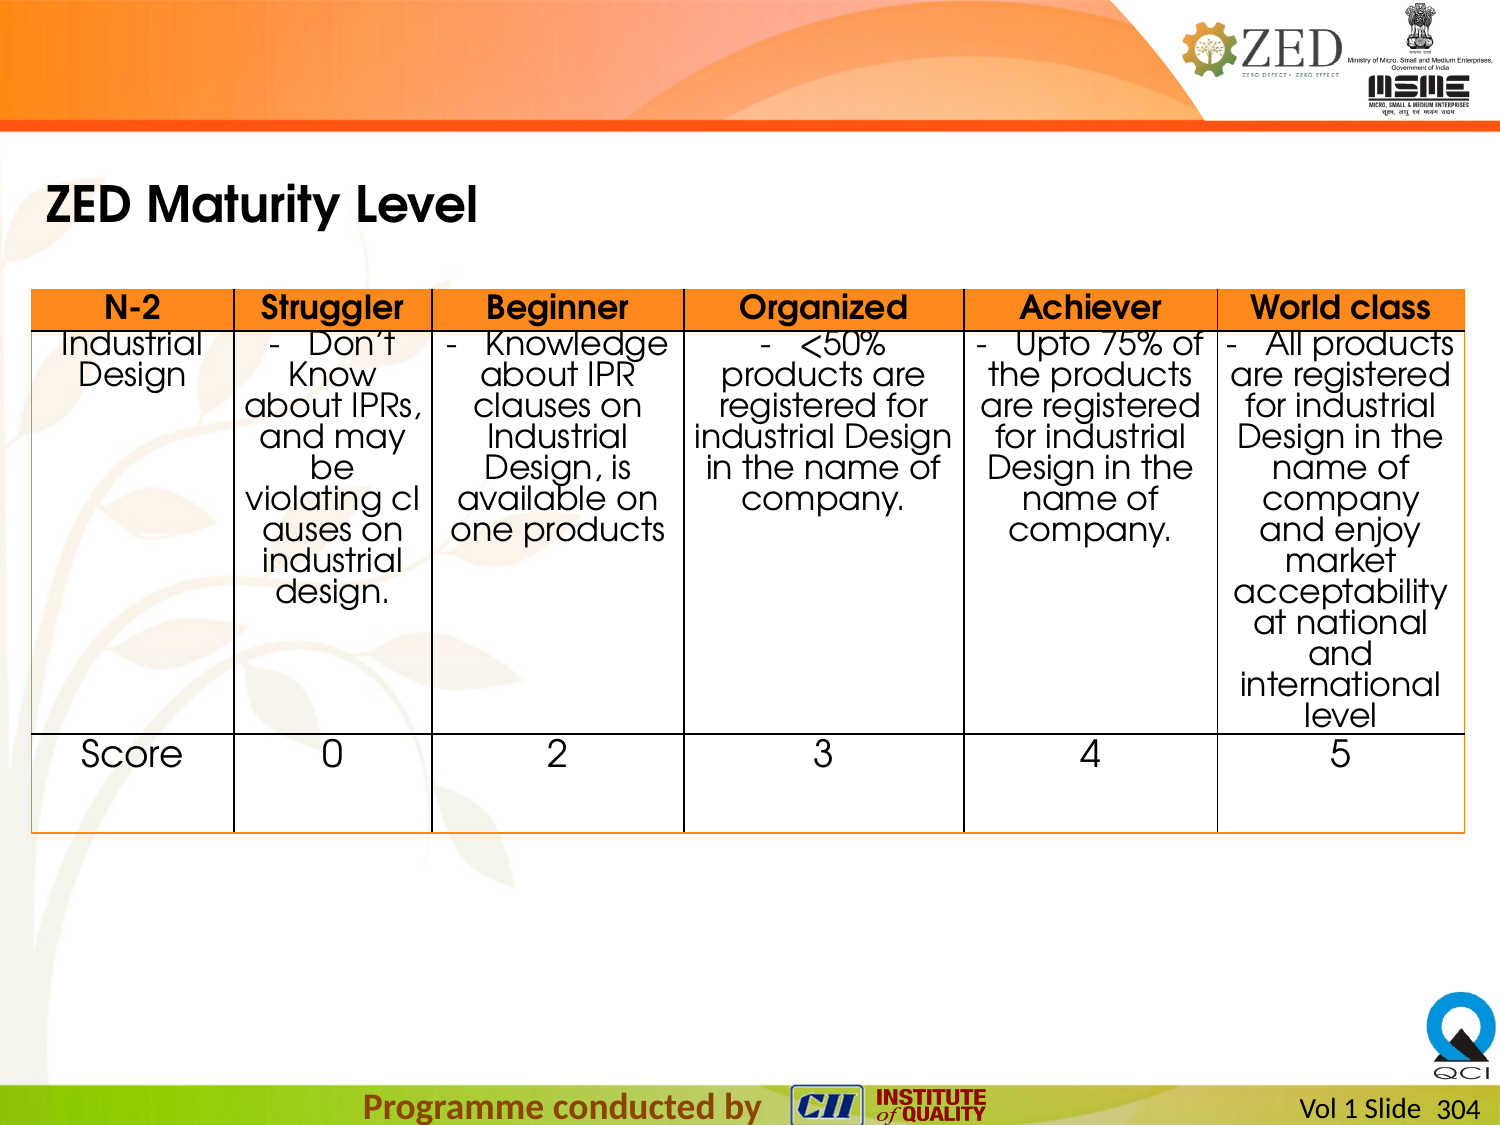

ZED Maturity Level
| N-2 | Struggler | Beginner | Organized | Achiever | World class |
| --- | --- | --- | --- | --- | --- |
| Industrial Design | -   Don’t Know about IPRs, and may be violating clauses on industrial design. | -   Knowledge about IPR clauses on Industrial Design, is available on one products | -   <50% products are registered for industrial Design in the name of company. | -   Upto 75% of the products are registered for industrial Design in the name of company. | -   All products are registered for industrial Design in the name of company and enjoy market acceptability at national and international level |
| Score | 0 | 2 | 3 | 4 | 5 |